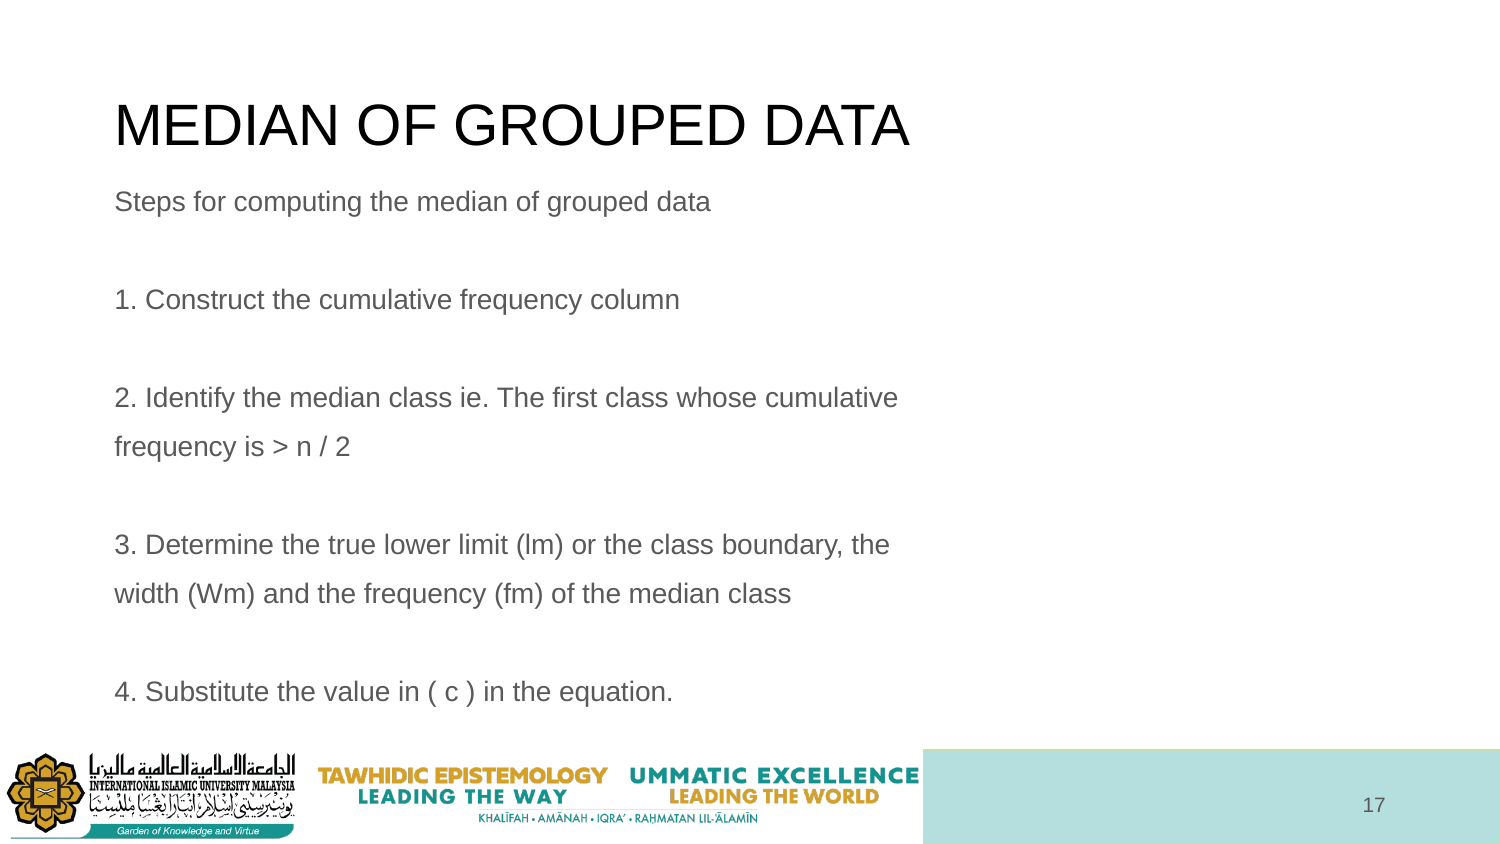

# MEDIAN OF GROUPED DATA
Steps for computing the median of grouped data

1. Construct the cumulative frequency column

2. Identify the median class ie. The first class whose cumulative
frequency is > n / 2

3. Determine the true lower limit (lm) or the class boundary, the
width (Wm) and the frequency (fm) of the median class

4. Substitute the value in ( c ) in the equation.
17